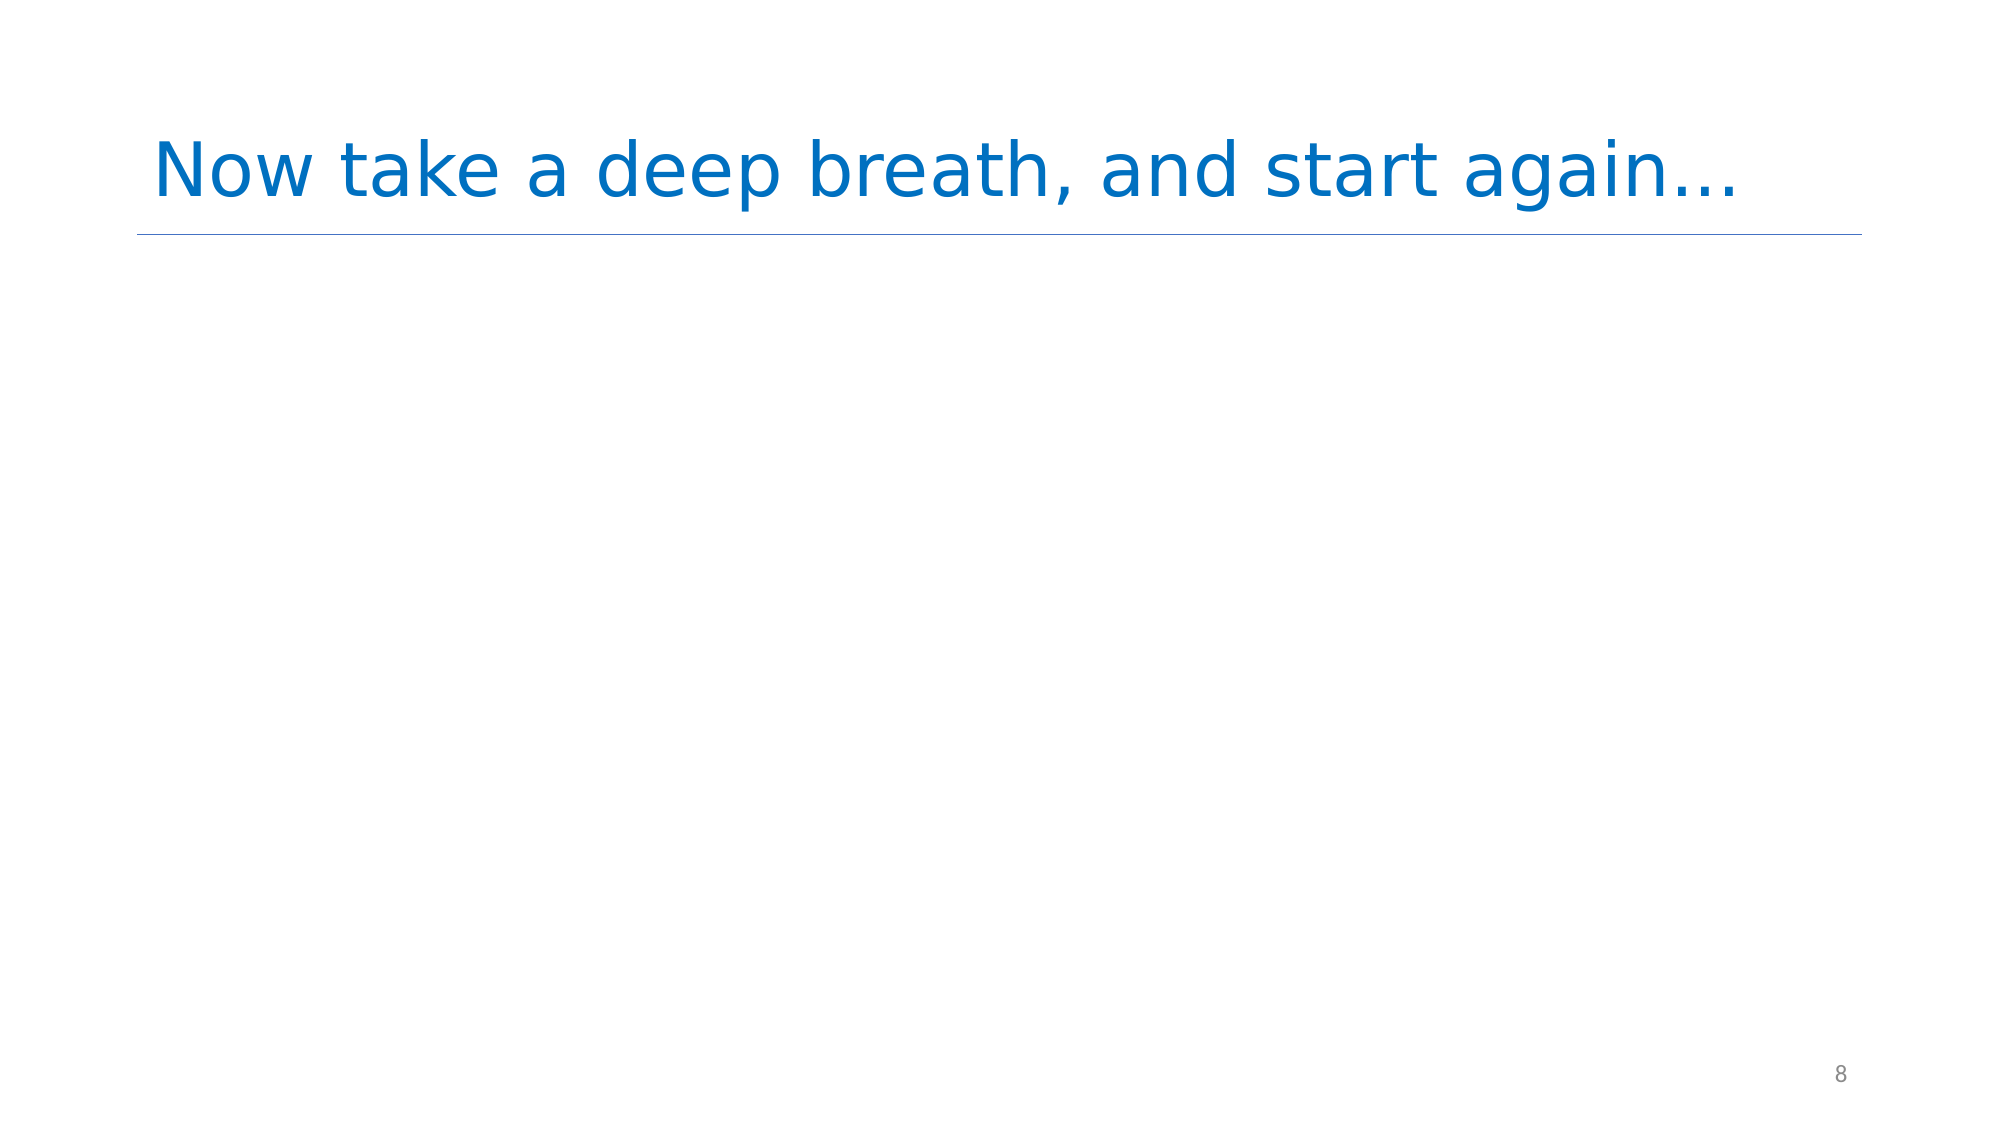

# Now take a deep breath, and start again...

8